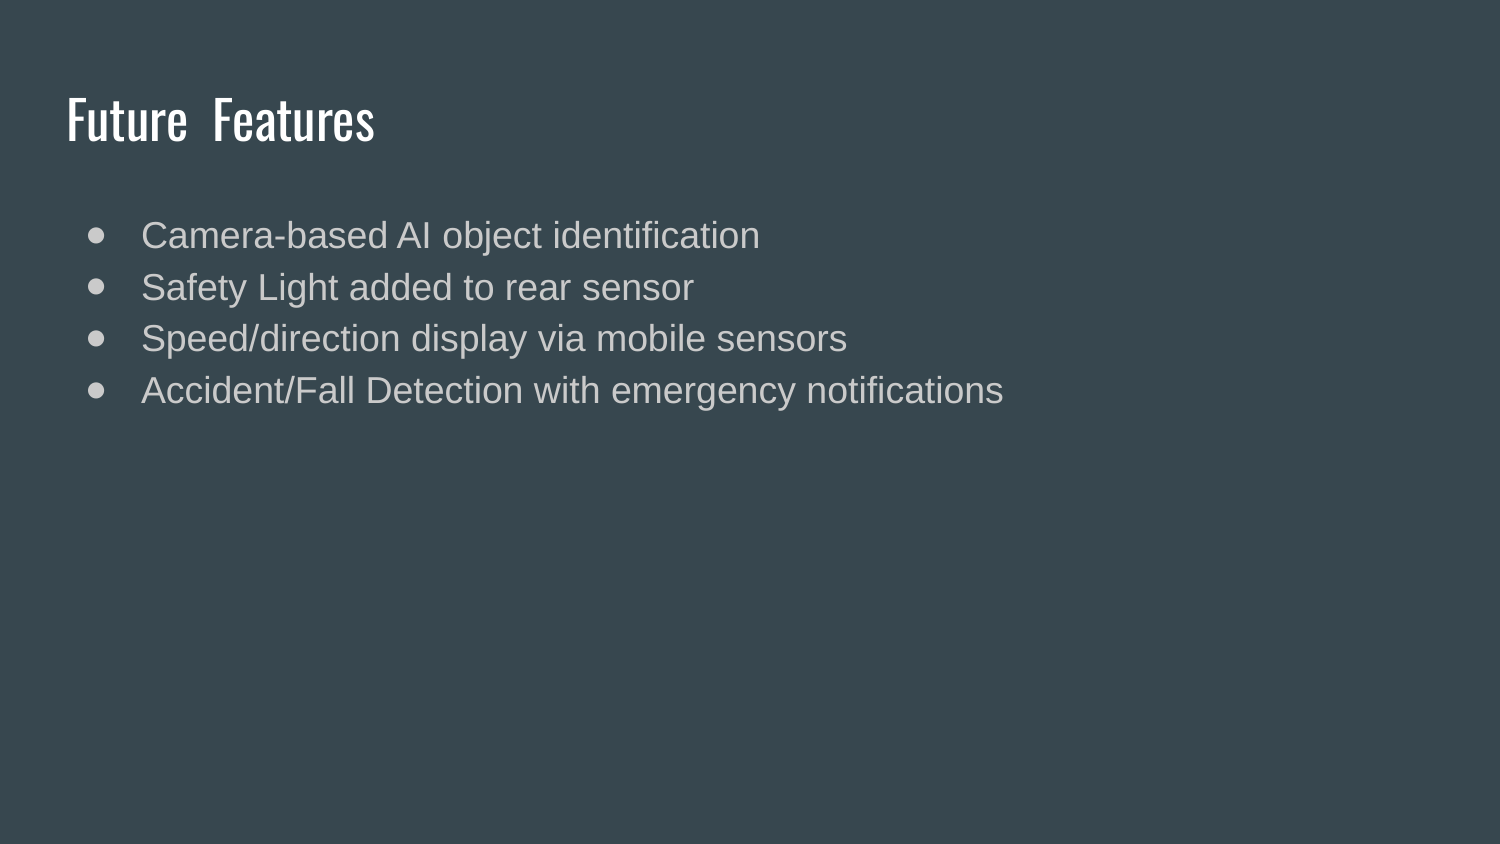

# Future  Features
Camera-based AI object identification
Safety Light added to rear sensor
Speed/direction display via mobile sensors
Accident/Fall Detection with emergency notifications